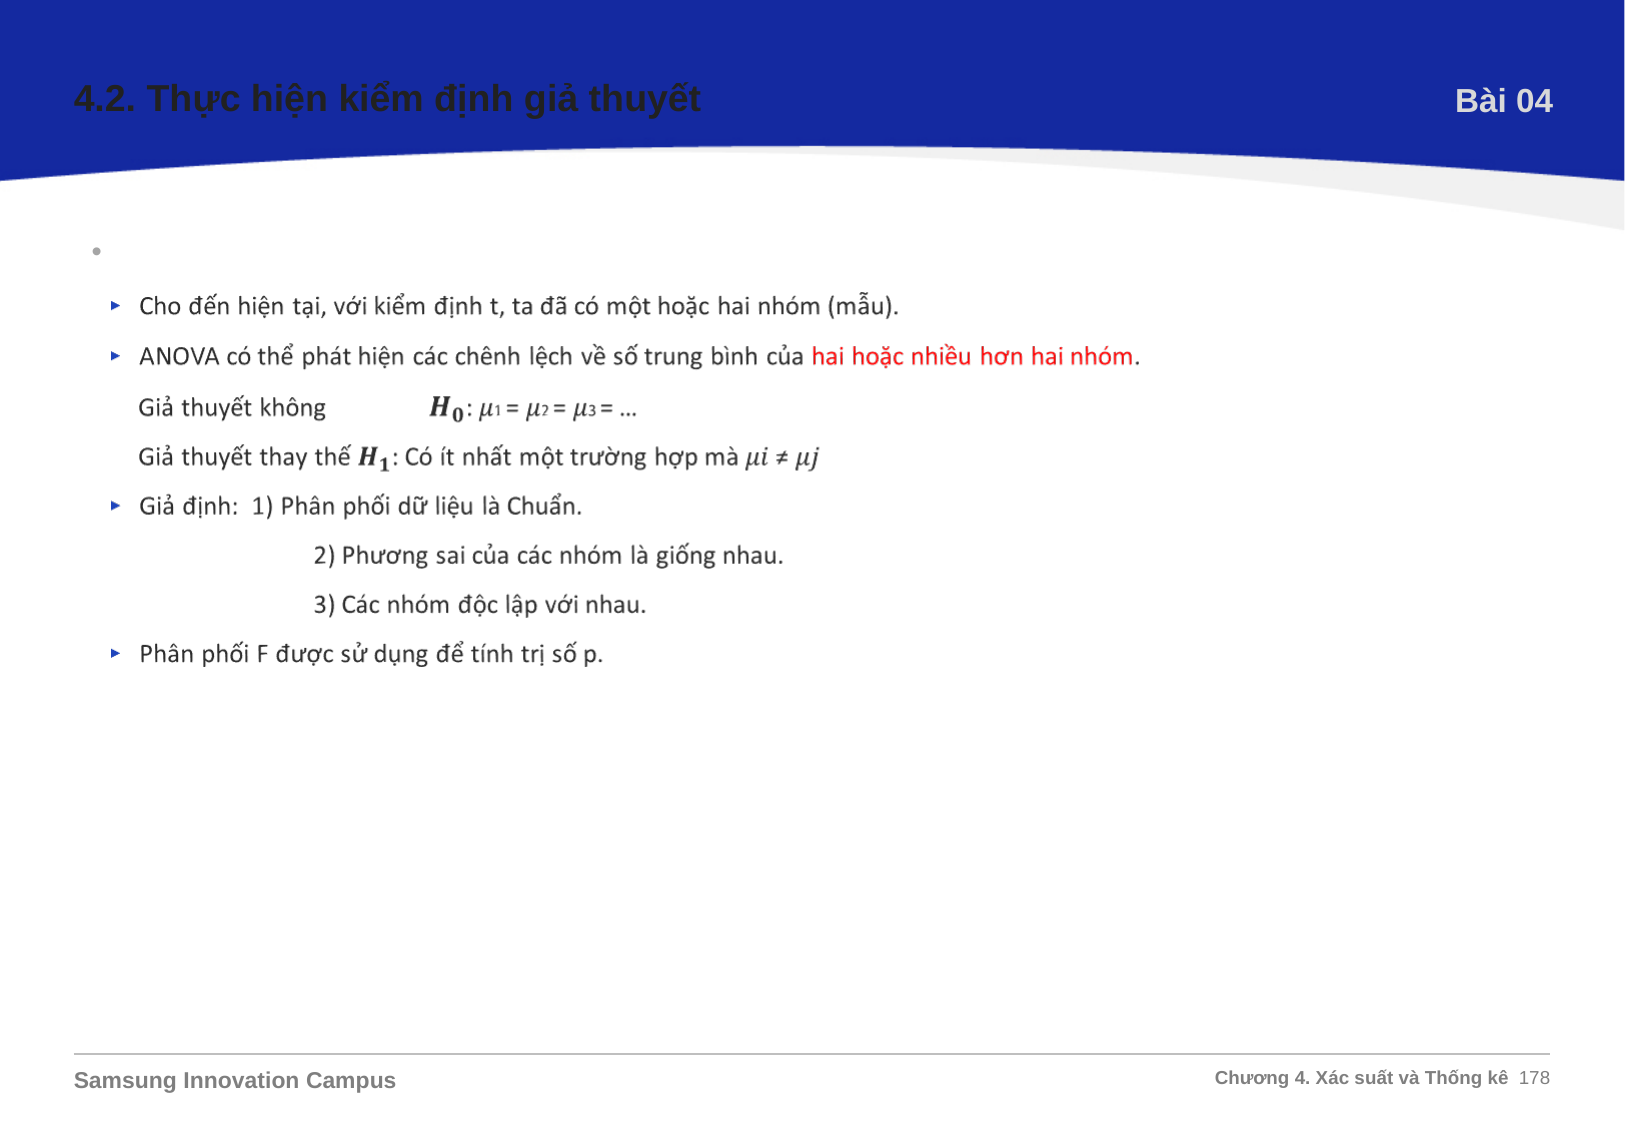

4.2. Thực hiện kiểm định giả thuyết
Bài 04
Phân tích Phương sai (ANOVA)